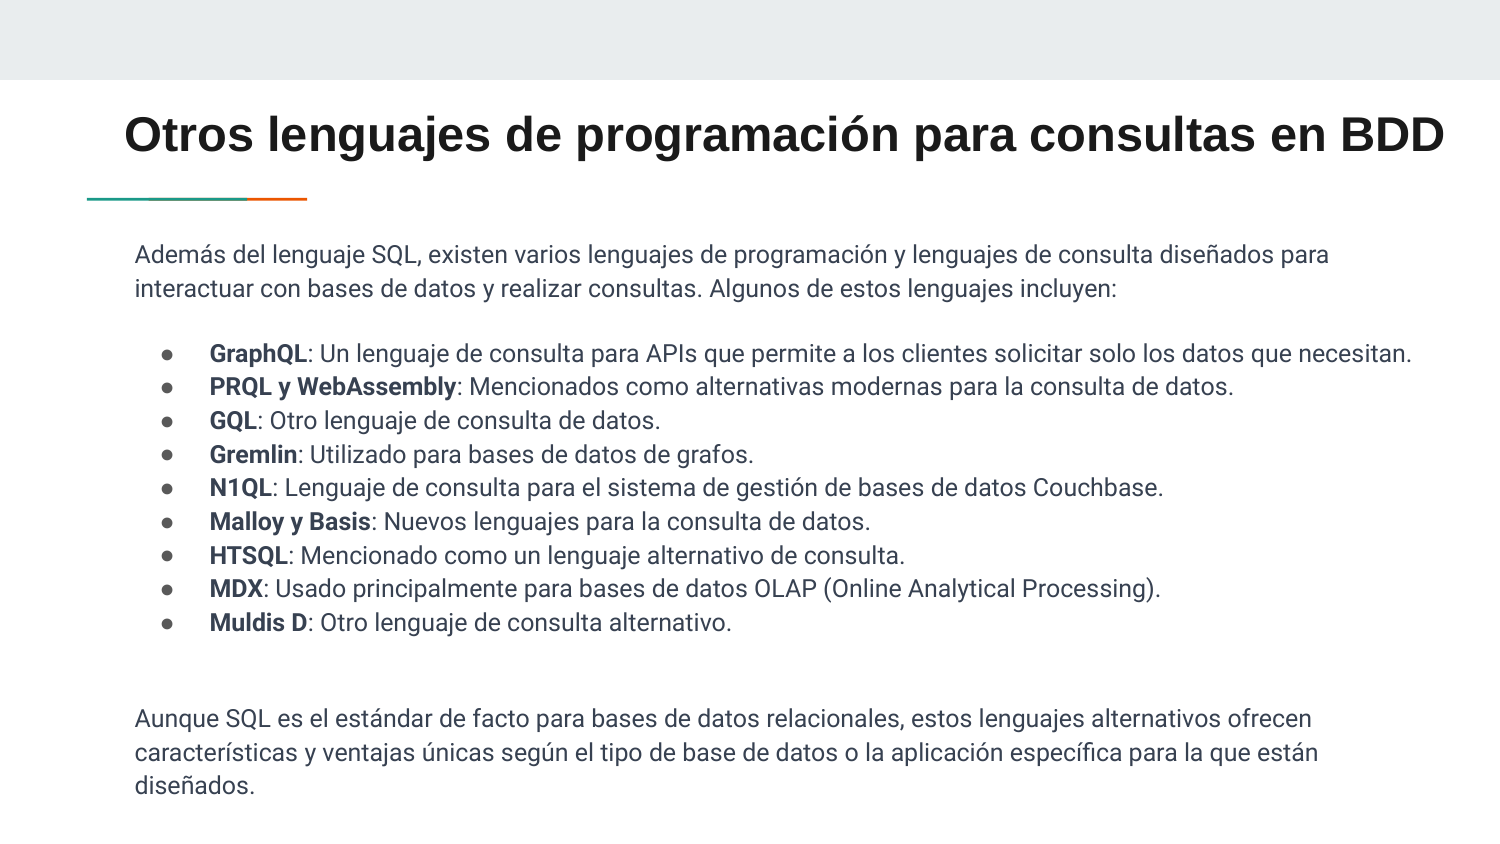

# Otros lenguajes de programación para consultas en BDD
Además del lenguaje SQL, existen varios lenguajes de programación y lenguajes de consulta diseñados para interactuar con bases de datos y realizar consultas. Algunos de estos lenguajes incluyen:
GraphQL: Un lenguaje de consulta para APIs que permite a los clientes solicitar solo los datos que necesitan.
PRQL y WebAssembly: Mencionados como alternativas modernas para la consulta de datos.
GQL: Otro lenguaje de consulta de datos.
Gremlin: Utilizado para bases de datos de grafos.
N1QL: Lenguaje de consulta para el sistema de gestión de bases de datos Couchbase.
Malloy y Basis: Nuevos lenguajes para la consulta de datos.
HTSQL: Mencionado como un lenguaje alternativo de consulta.
MDX: Usado principalmente para bases de datos OLAP (Online Analytical Processing).
Muldis D: Otro lenguaje de consulta alternativo.
Aunque SQL es el estándar de facto para bases de datos relacionales, estos lenguajes alternativos ofrecen características y ventajas únicas según el tipo de base de datos o la aplicación específica para la que están diseñados.